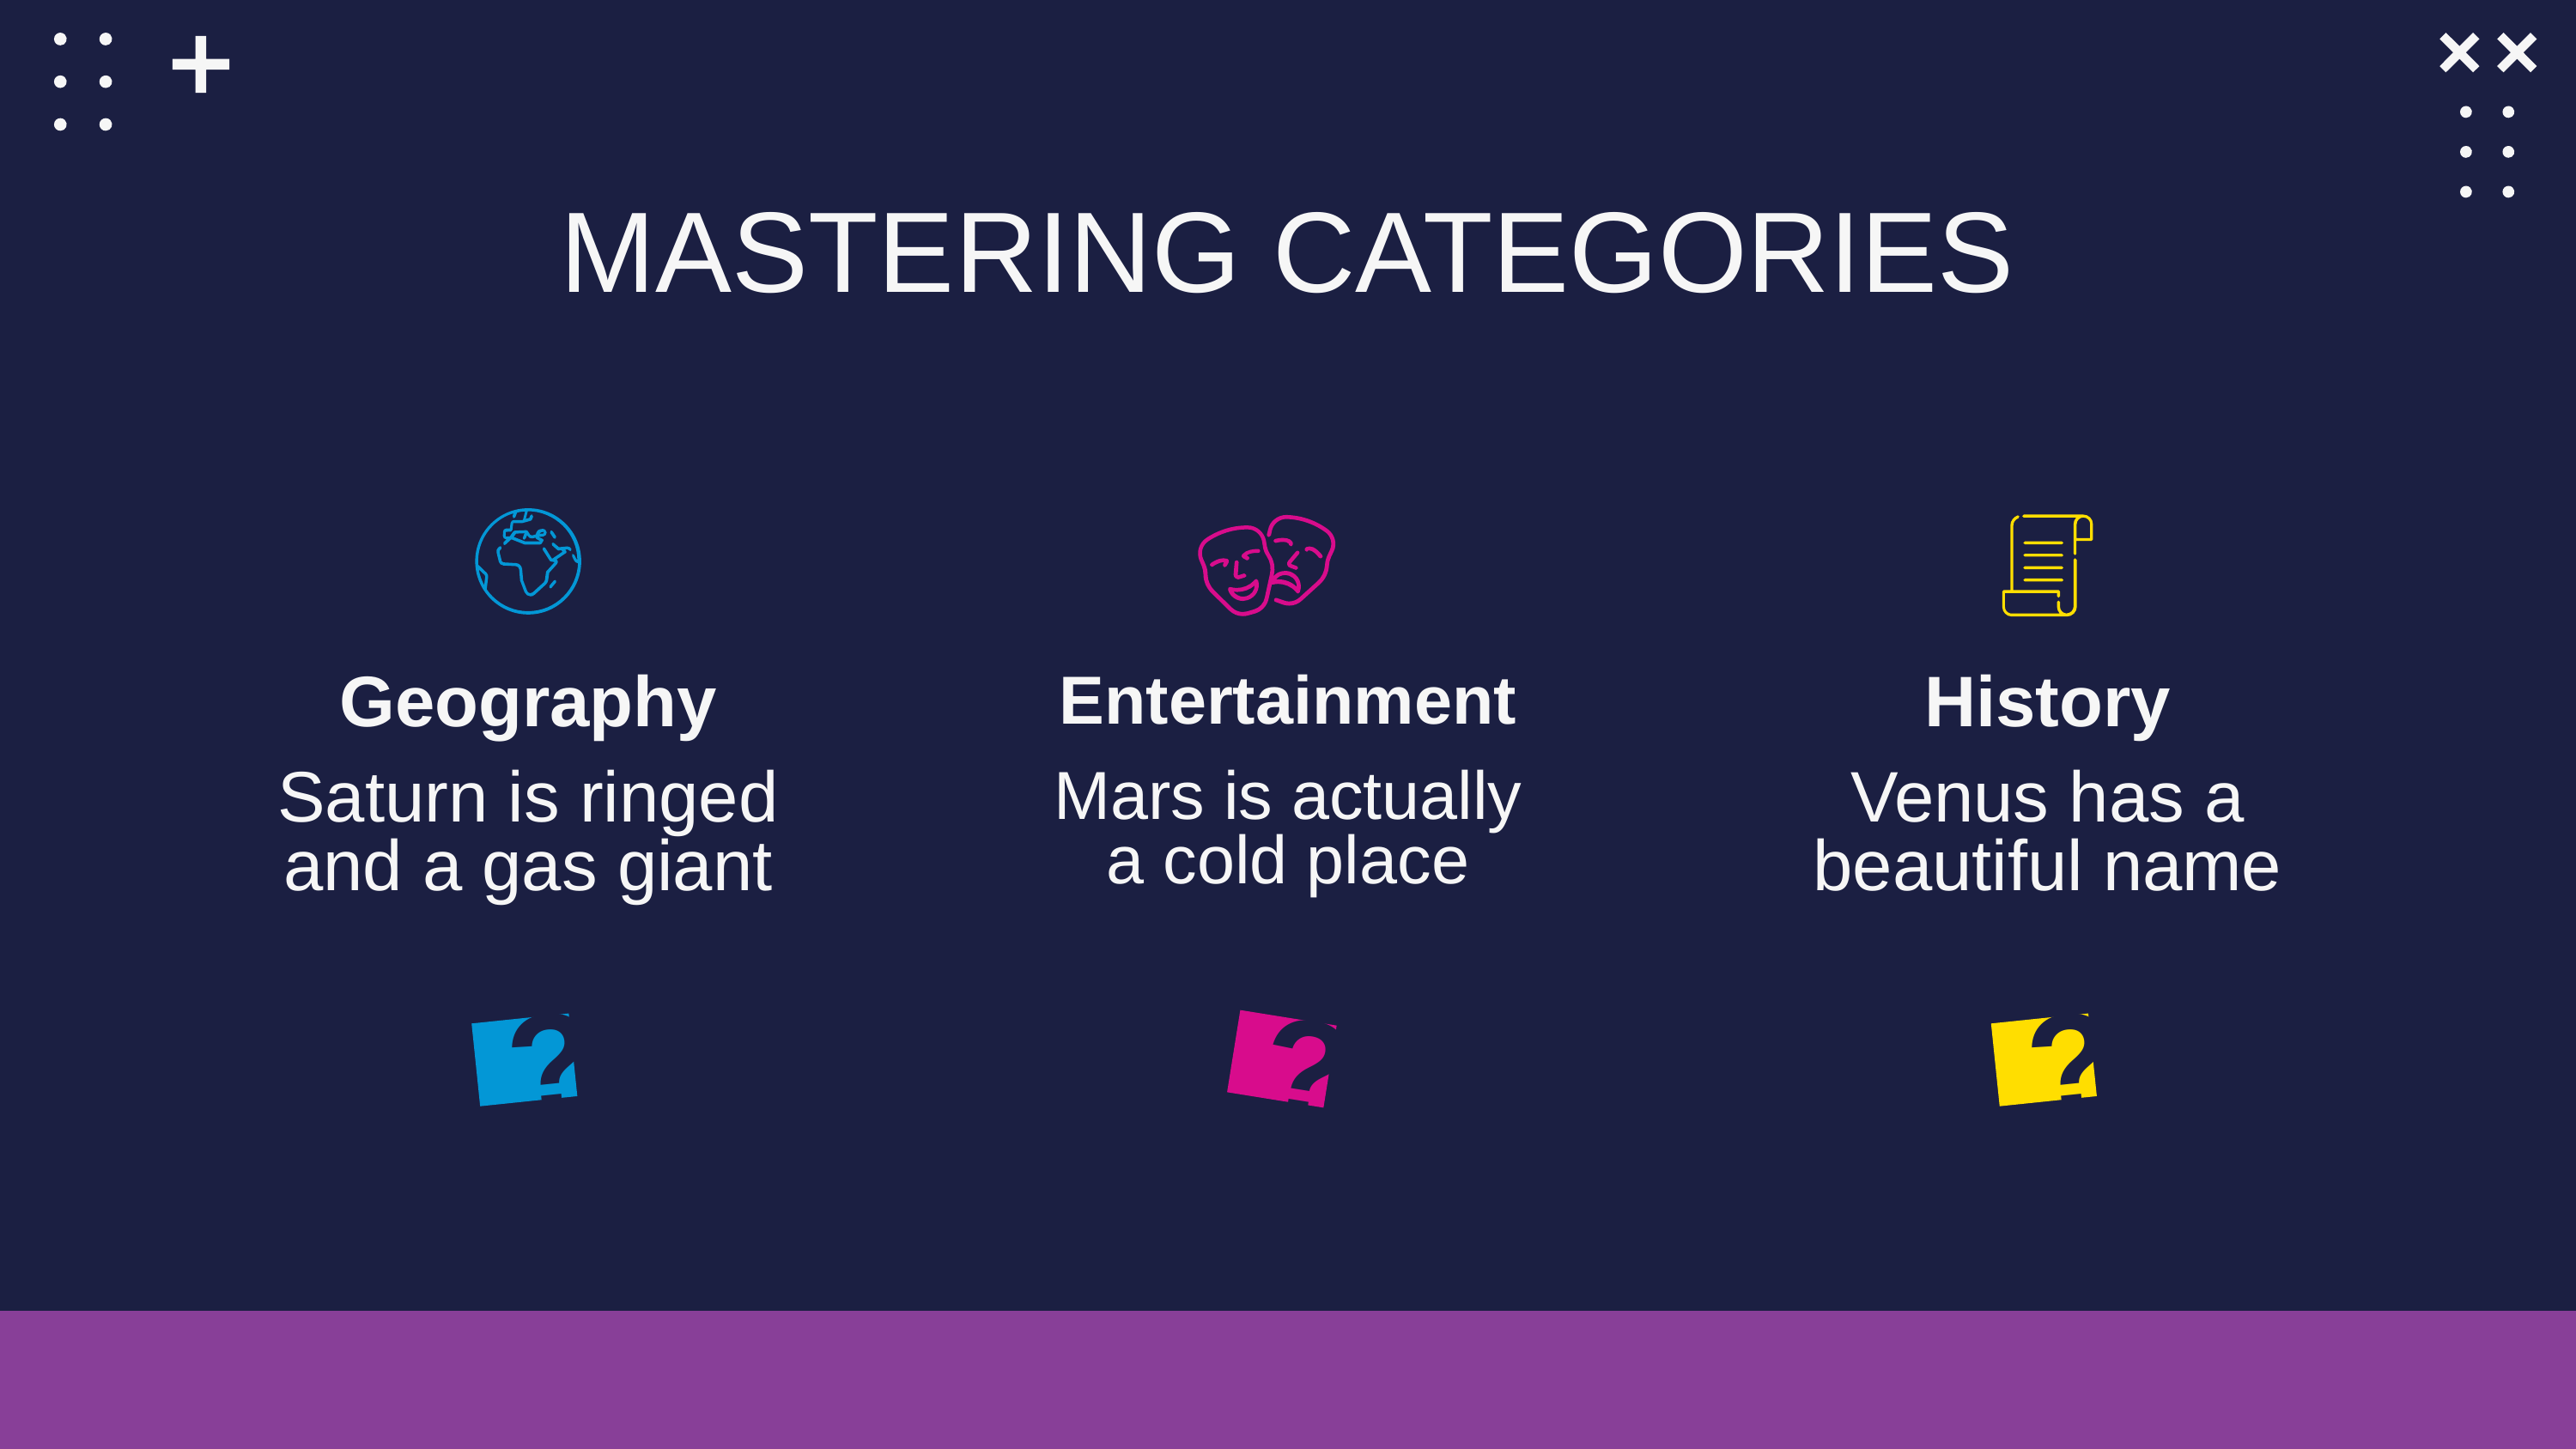

# MASTERING CATEGORIES

Geography
Entertainment
History
Saturn is ringed and a gas giant
Mars is actually a cold place
Venus has a beautiful name
?
?
?